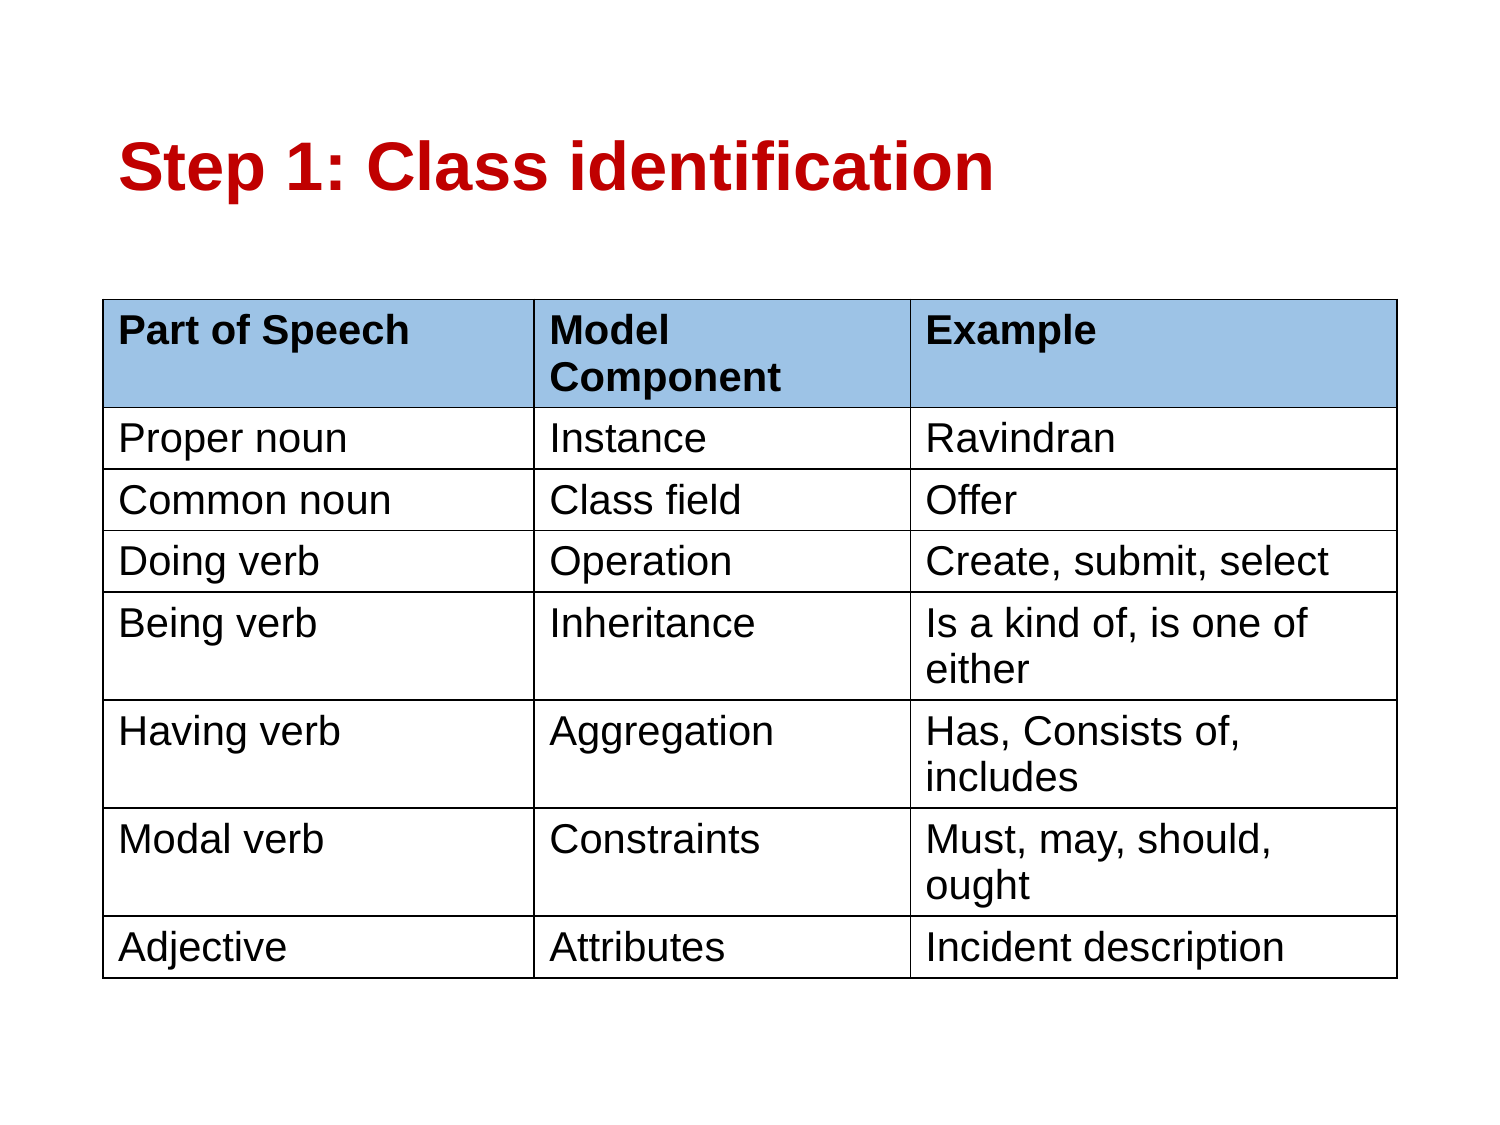

# Step 1: Class identification
| Part of Speech | Model Component | Example |
| --- | --- | --- |
| Proper noun | Instance | Ravindran |
| Common noun | Class field | Offer |
| Doing verb | Operation | Create, submit, select |
| Being verb | Inheritance | Is a kind of, is one of either |
| Having verb | Aggregation | Has, Consists of, includes |
| Modal verb | Constraints | Must, may, should, ought |
| Adjective | Attributes | Incident description |